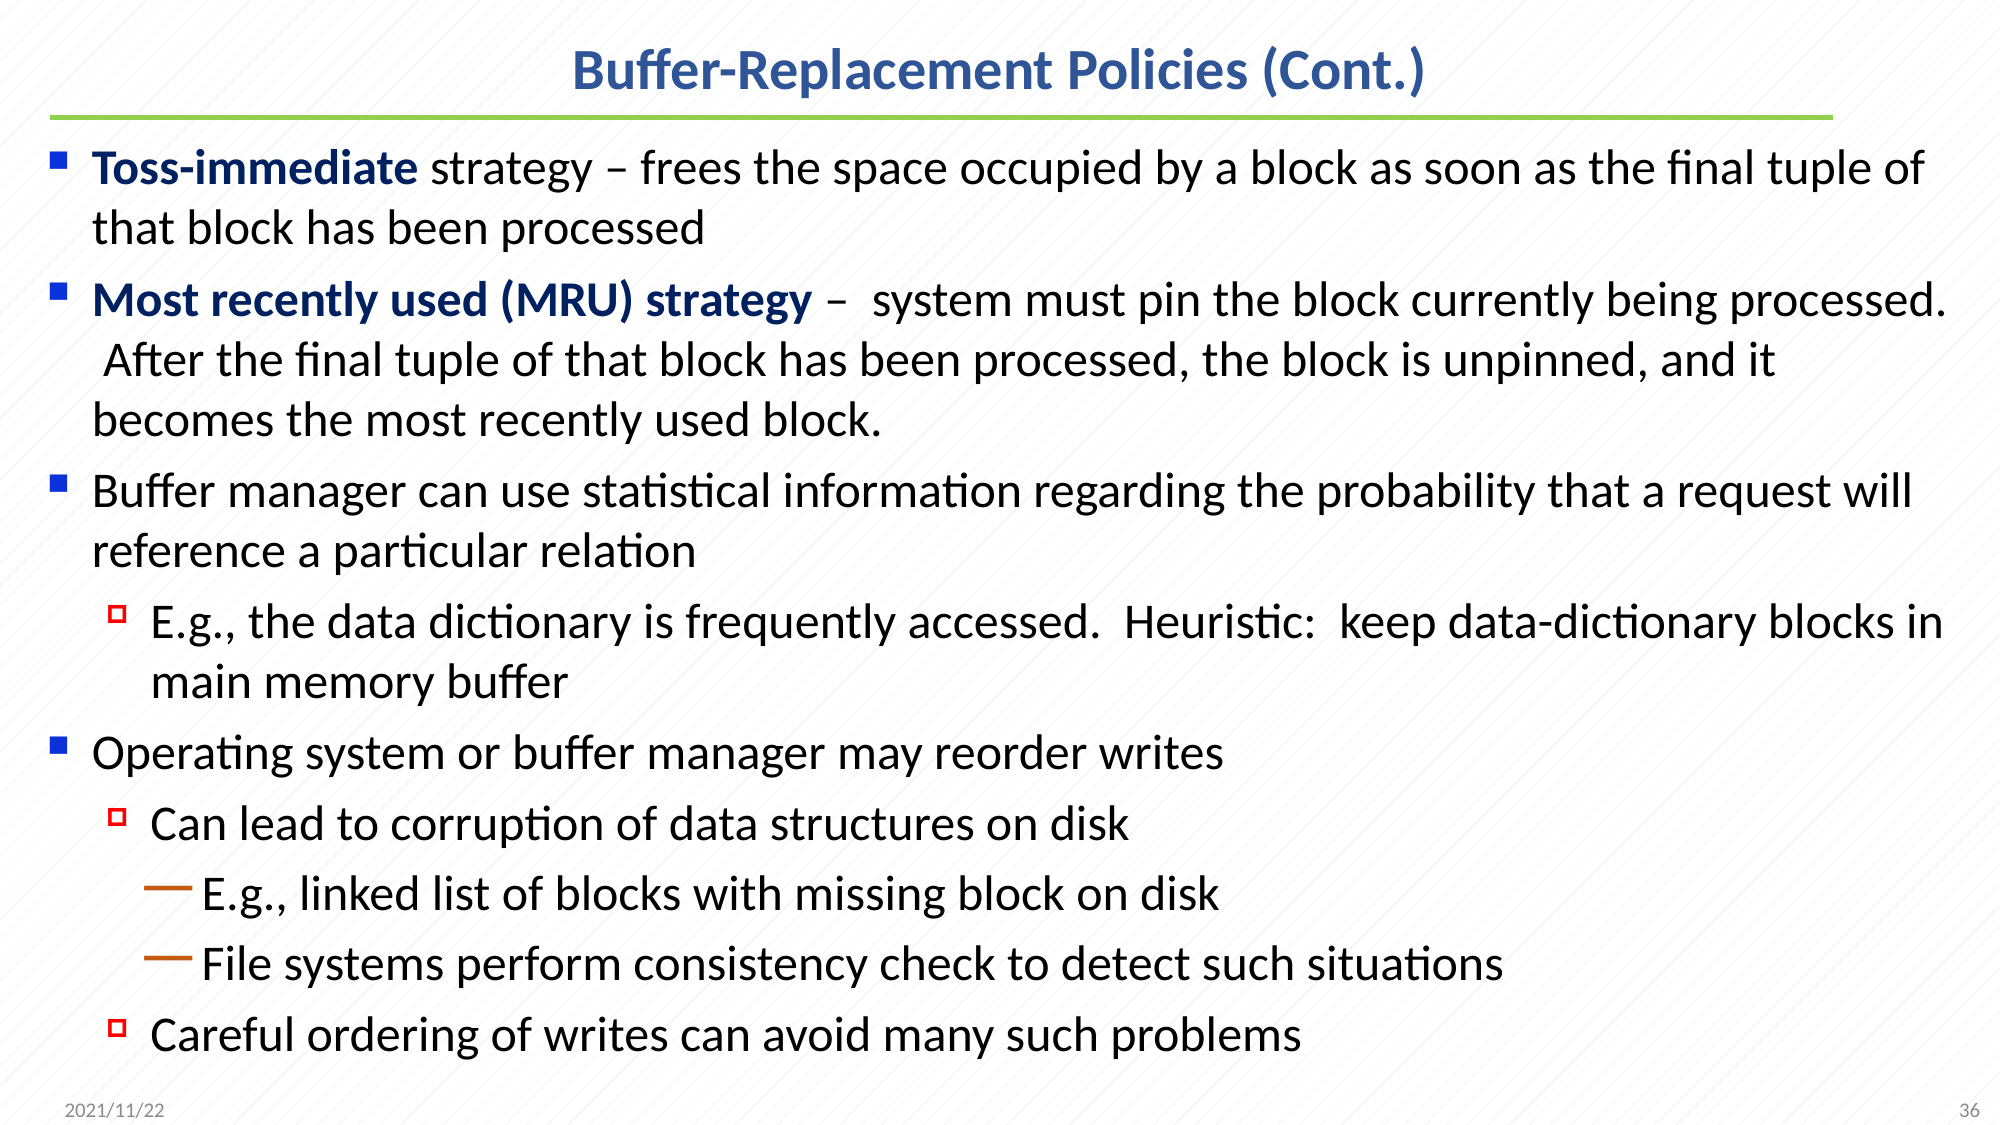

# Buffer-Replacement Policies (Cont.)
Toss-immediate strategy – frees the space occupied by a block as soon as the final tuple of that block has been processed
Most recently used (MRU) strategy –  system must pin the block currently being processed.  After the final tuple of that block has been processed, the block is unpinned, and it becomes the most recently used block.
Buffer manager can use statistical information regarding the probability that a request will reference a particular relation
E.g., the data dictionary is frequently accessed.  Heuristic:  keep data-dictionary blocks in main memory buffer
Operating system or buffer manager may reorder writes
Can lead to corruption of data structures on disk
E.g., linked list of blocks with missing block on disk
File systems perform consistency check to detect such situations
Careful ordering of writes can avoid many such problems

36
2021/11/22